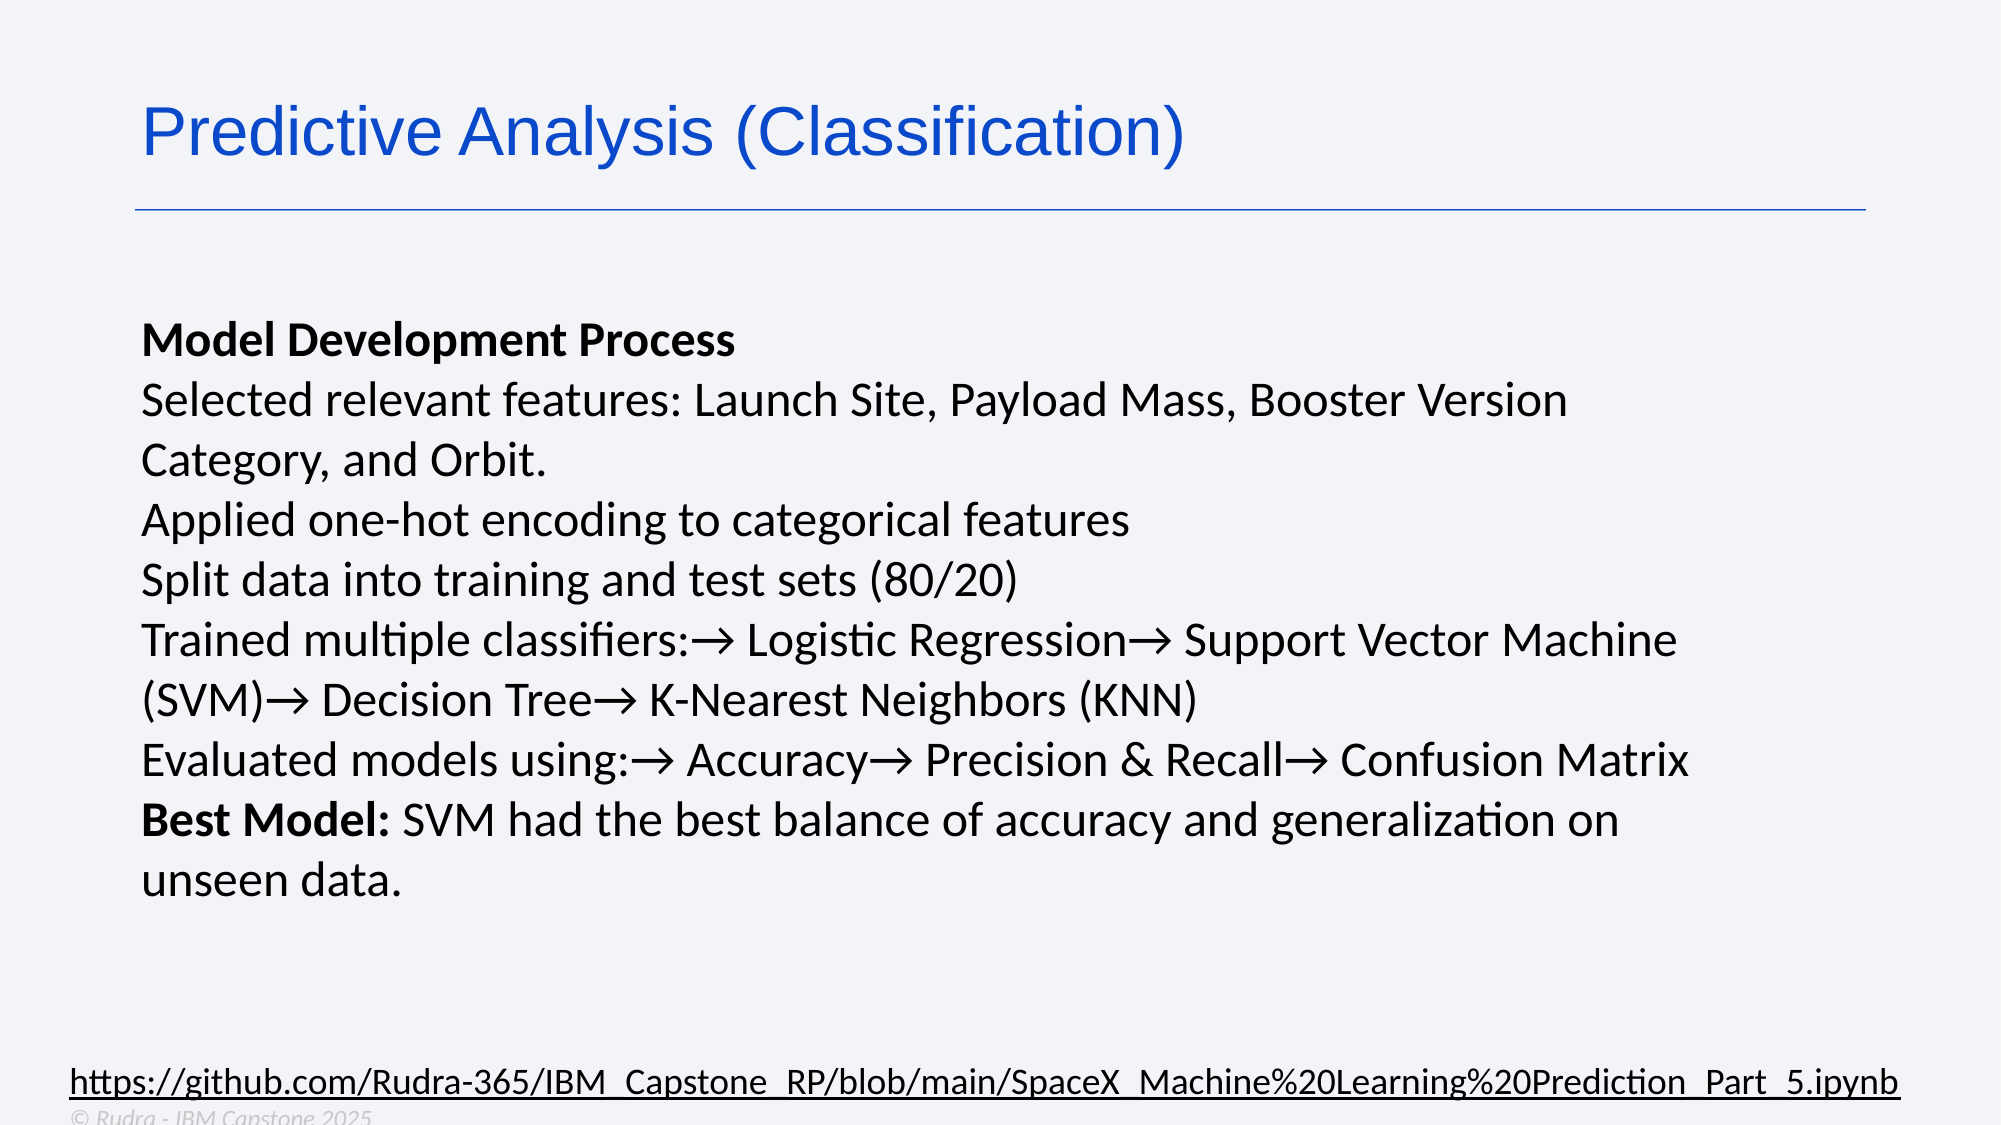

Predictive Analysis (Classification)
Model Development Process
Selected relevant features: Launch Site, Payload Mass, Booster Version Category, and Orbit.
Applied one-hot encoding to categorical features
Split data into training and test sets (80/20)
Trained multiple classifiers:→ Logistic Regression→ Support Vector Machine (SVM)→ Decision Tree→ K-Nearest Neighbors (KNN)
Evaluated models using:→ Accuracy→ Precision & Recall→ Confusion Matrix
Best Model: SVM had the best balance of accuracy and generalization on unseen data.
https://github.com/Rudra-365/IBM_Capstone_RP/blob/main/SpaceX_Machine%20Learning%20Prediction_Part_5.ipynb
© Rudra - IBM Capstone 2025